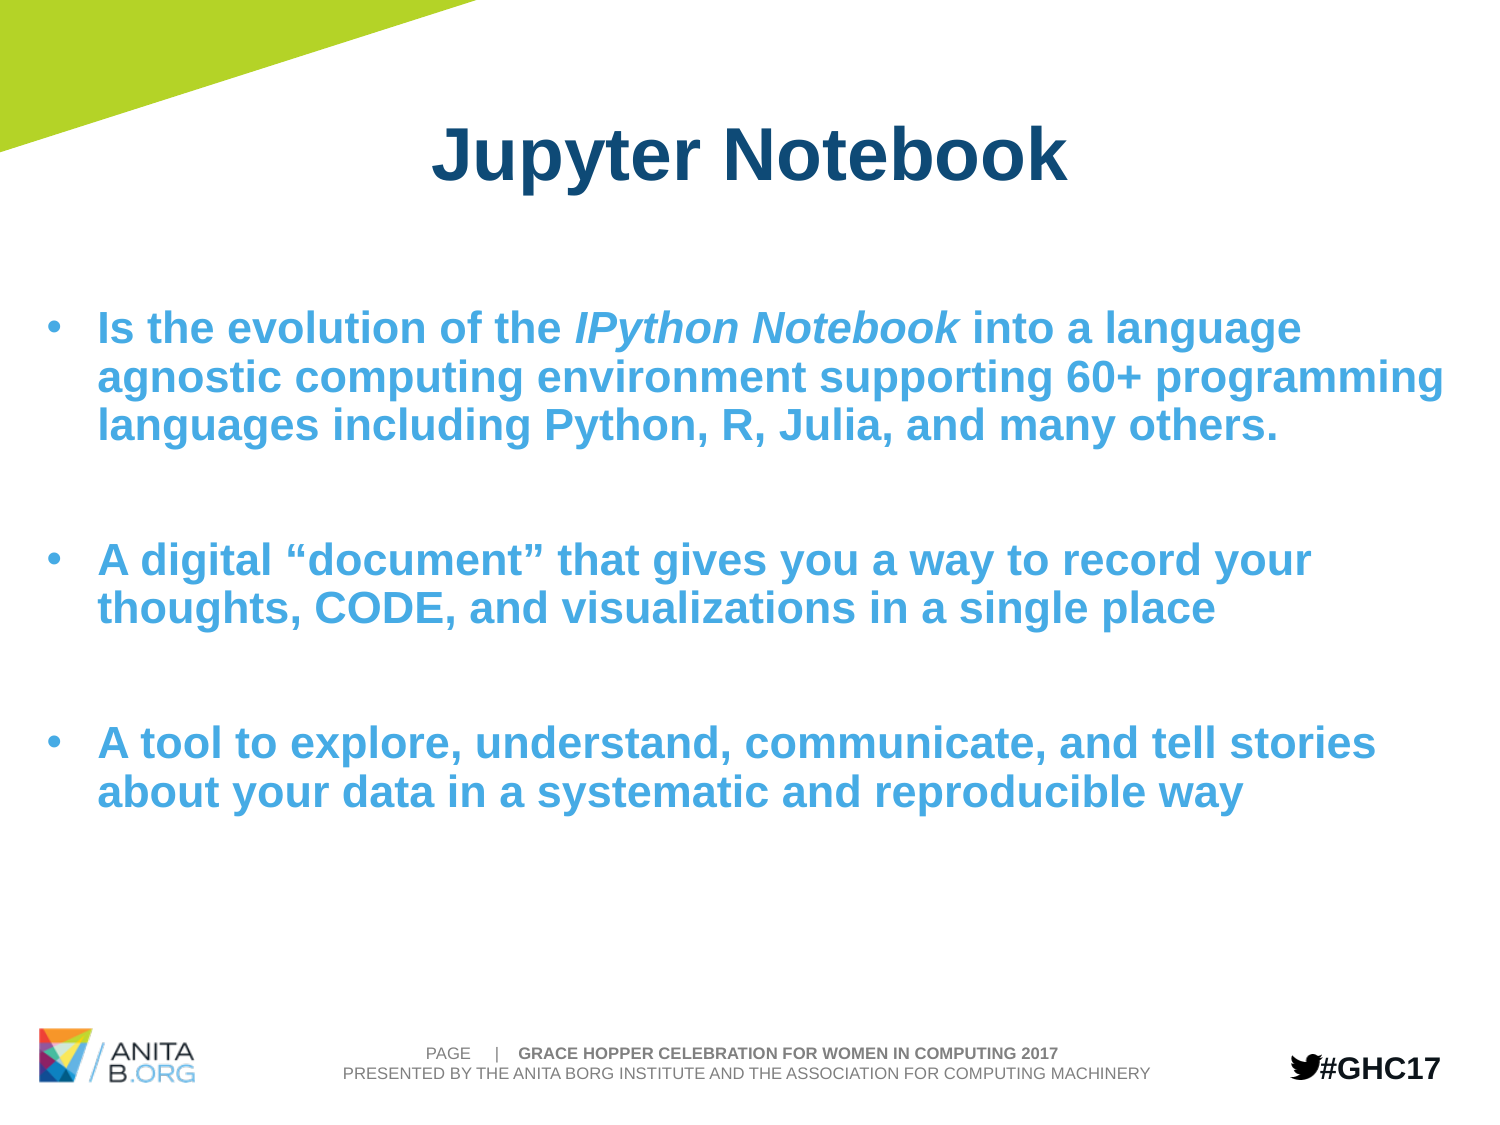

Jupyter Notebook
Is the evolution of the IPython Notebook into a language agnostic computing environment supporting 60+ programming languages including Python, R, Julia, and many others.

A digital “document” that gives you a way to record your thoughts, CODE, and visualizations in a single place

A tool to explore, understand, communicate, and tell stories about your data in a systematic and reproducible way

Provides access to many, many Python libraries